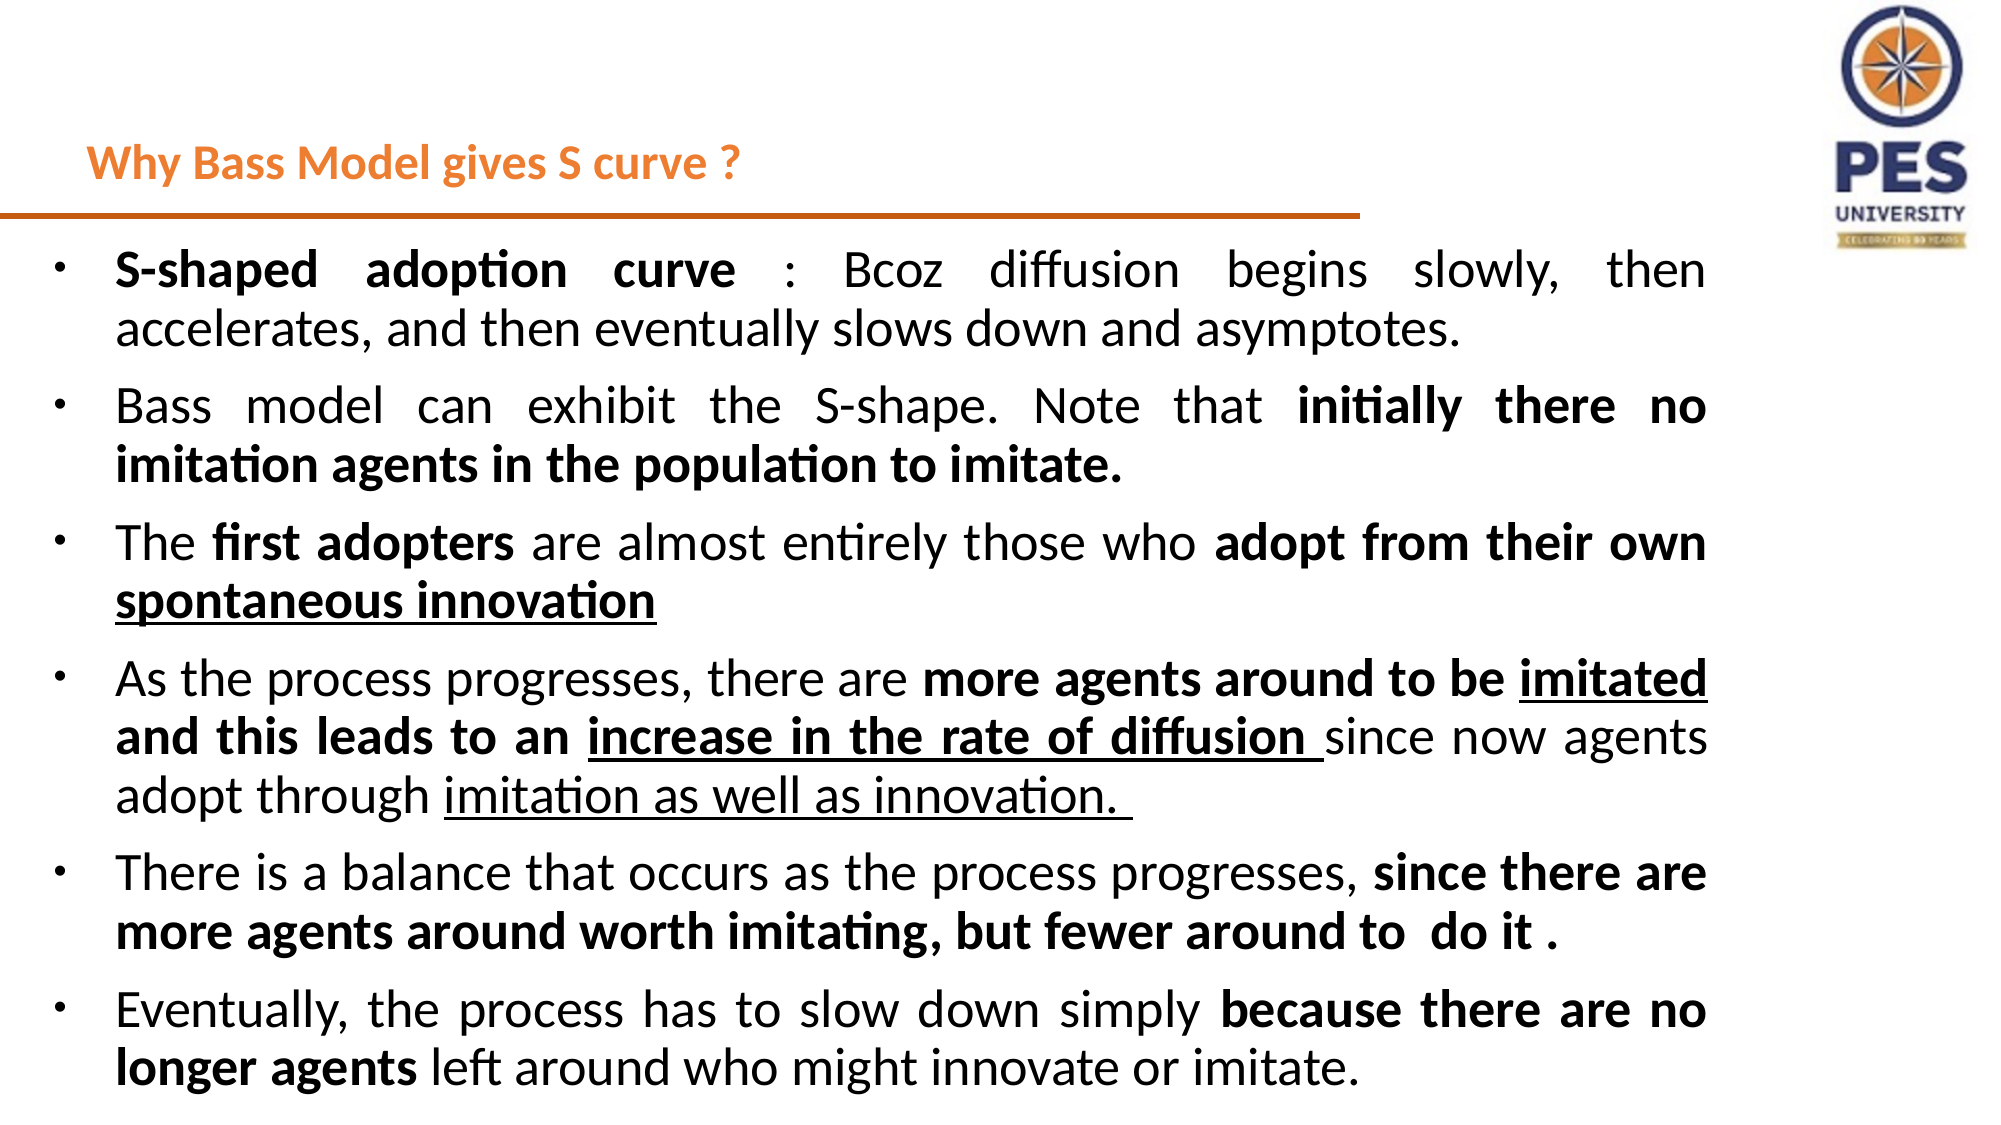

Why Bass Model gives S curve ?
S-shaped adoption curve : Bcoz diffusion begins slowly, then accelerates, and then eventually slows down and asymptotes.
Bass model can exhibit the S-shape. Note that initially there no imitation agents in the population to imitate.
The first adopters are almost entirely those who adopt from their own spontaneous innovation
As the process progresses, there are more agents around to be imitated and this leads to an increase in the rate of diffusion since now agents adopt through imitation as well as innovation.
There is a balance that occurs as the process progresses, since there are more agents around worth imitating, but fewer around to  do it .
Eventually, the process has to slow down simply because there are no longer agents left around who might innovate or imitate.